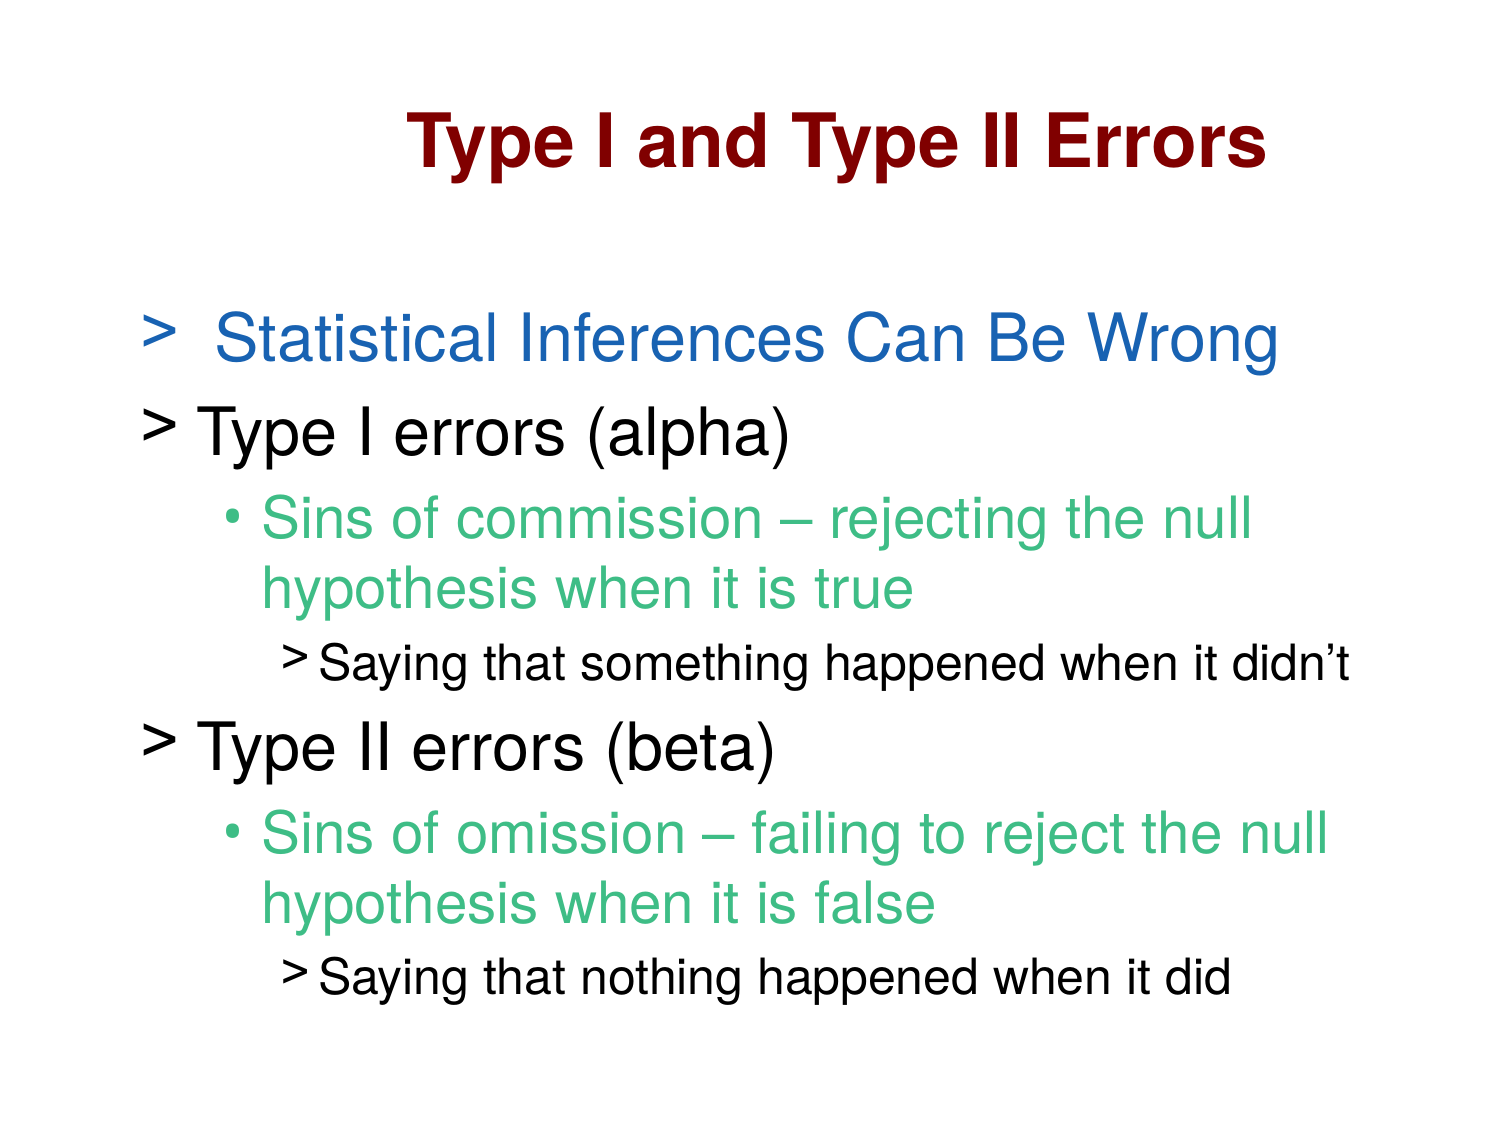

Type I and Type II Errors
 Statistical Inferences Can Be Wrong
Type I errors (alpha)
Sins of commission – rejecting the null hypothesis when it is true
Saying that something happened when it didn’t
Type II errors (beta)
Sins of omission – failing to reject the null hypothesis when it is false
Saying that nothing happened when it did